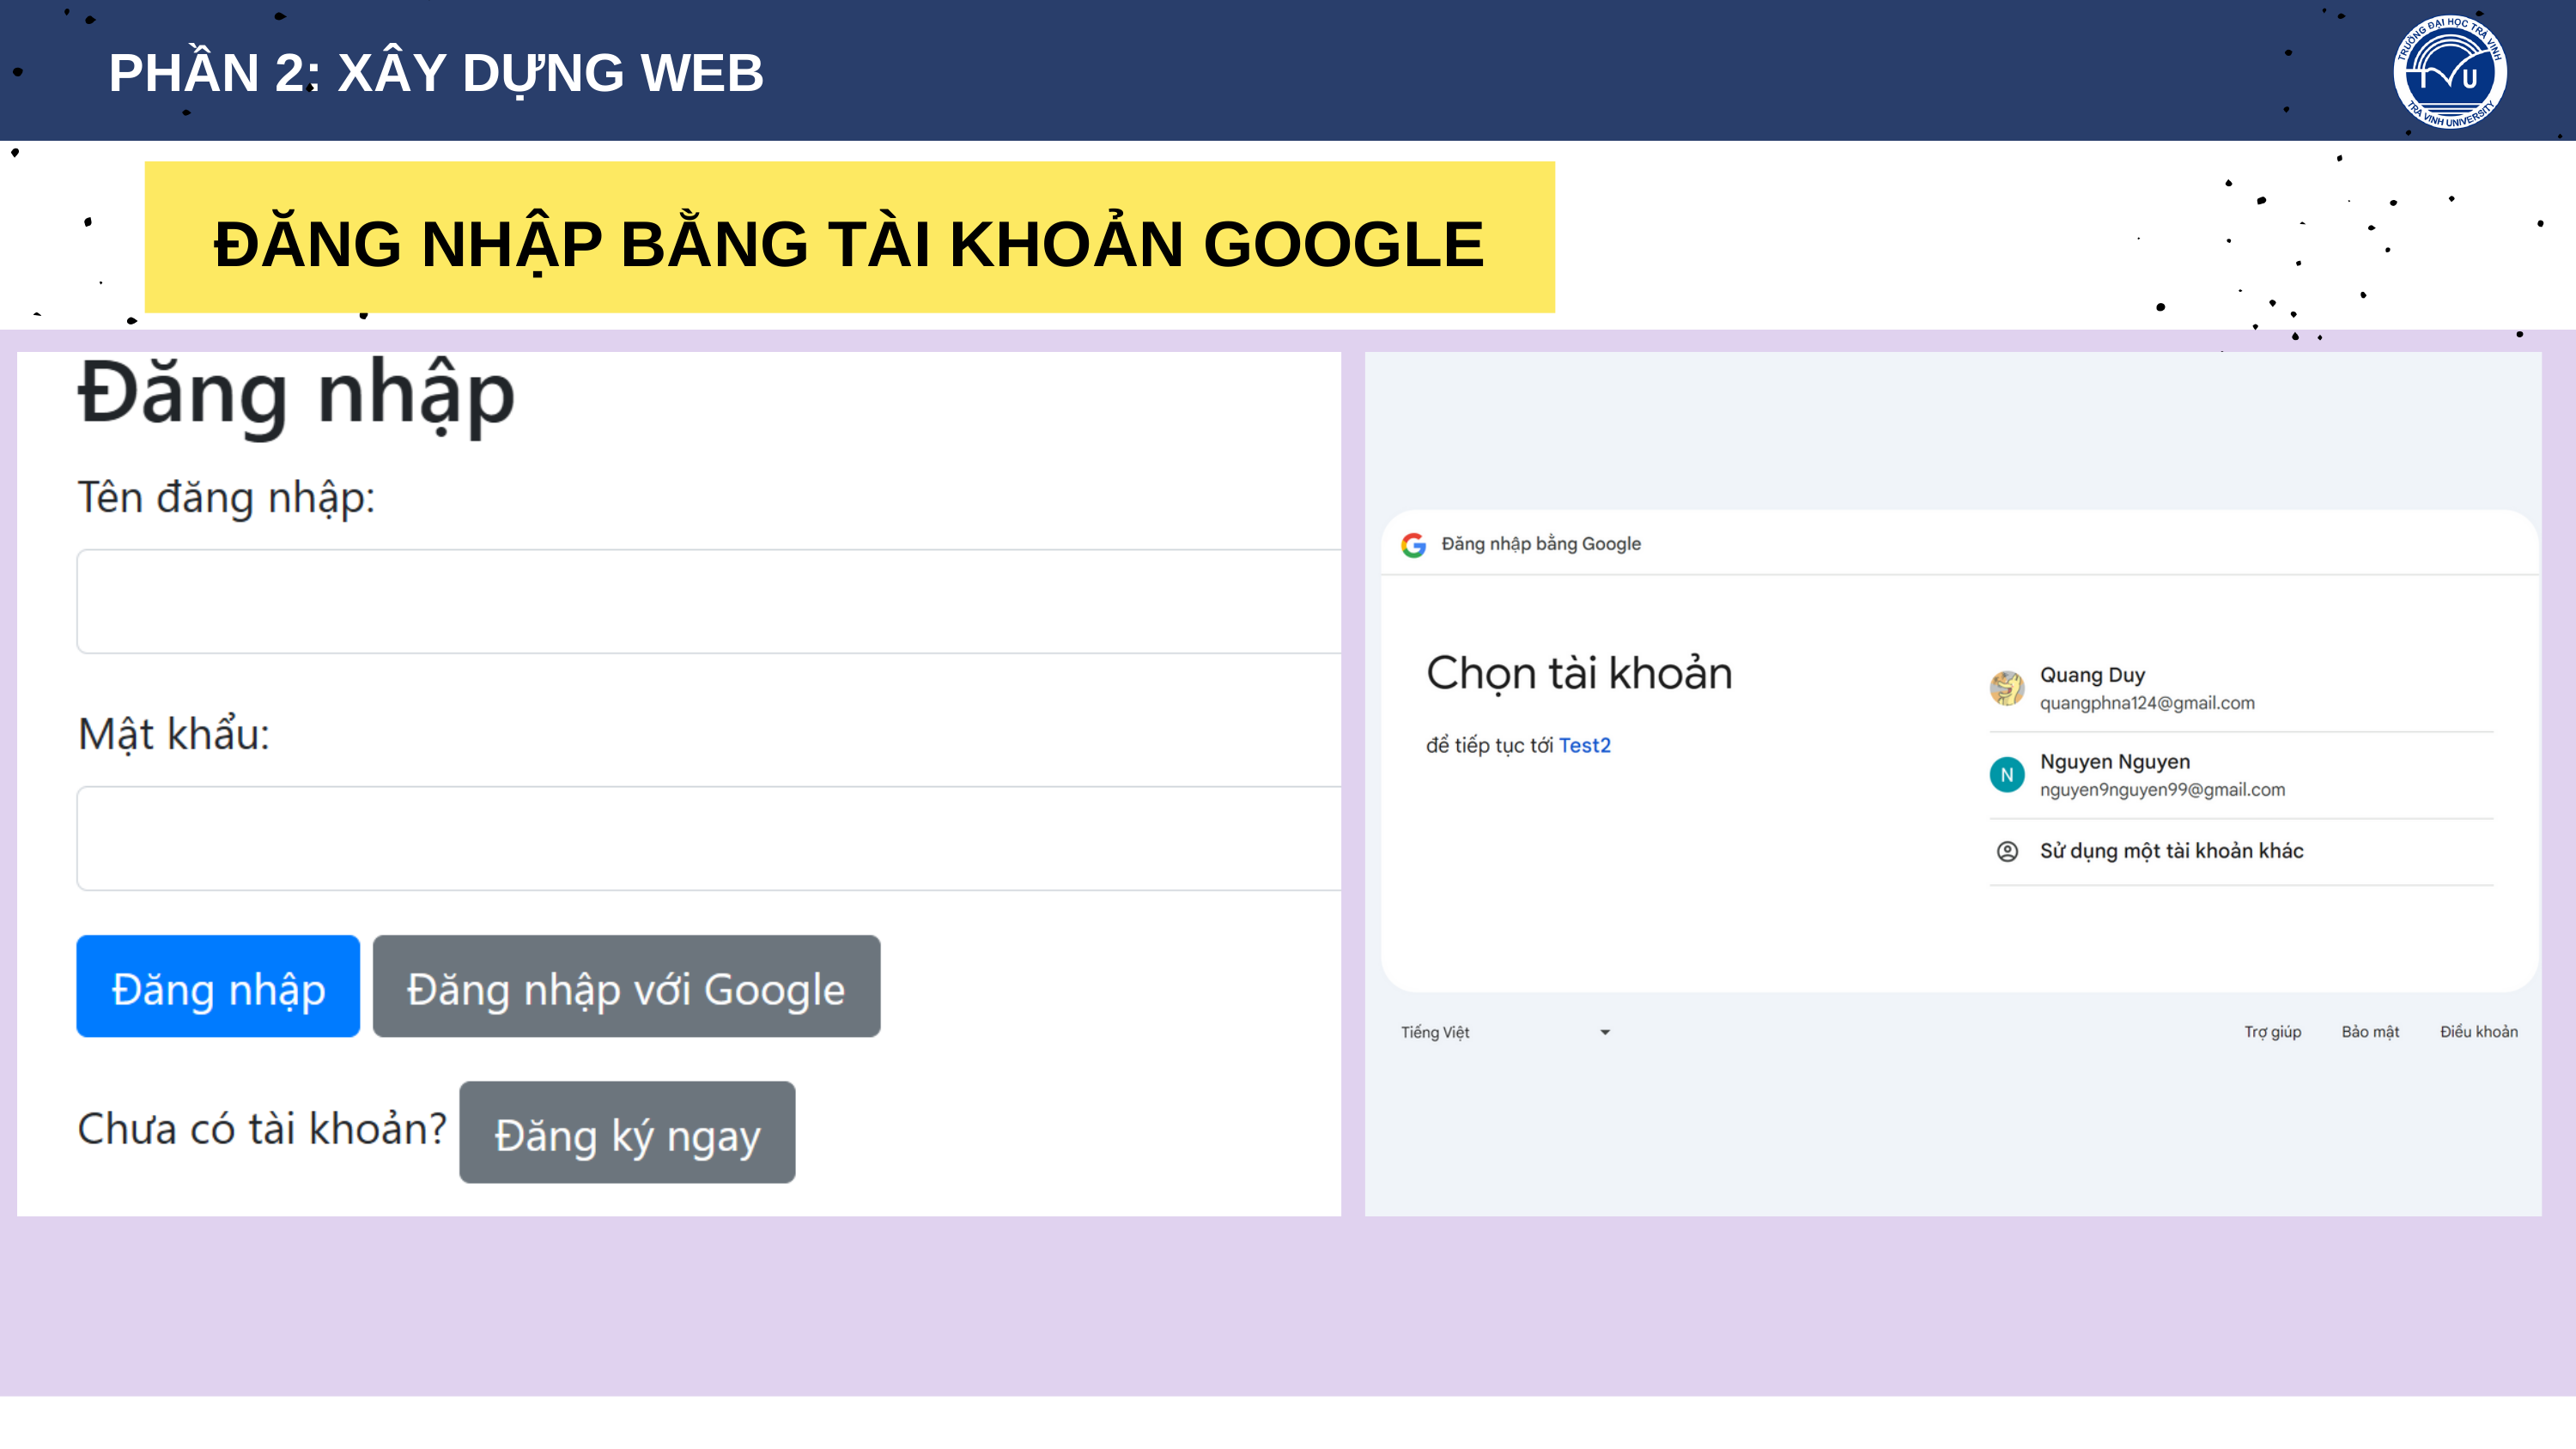

PHẦN 2: XÂY DỰNG WEB

1

 ĐĂNG NHẬP BẰNG TÀI KHOẢN GOOGLE